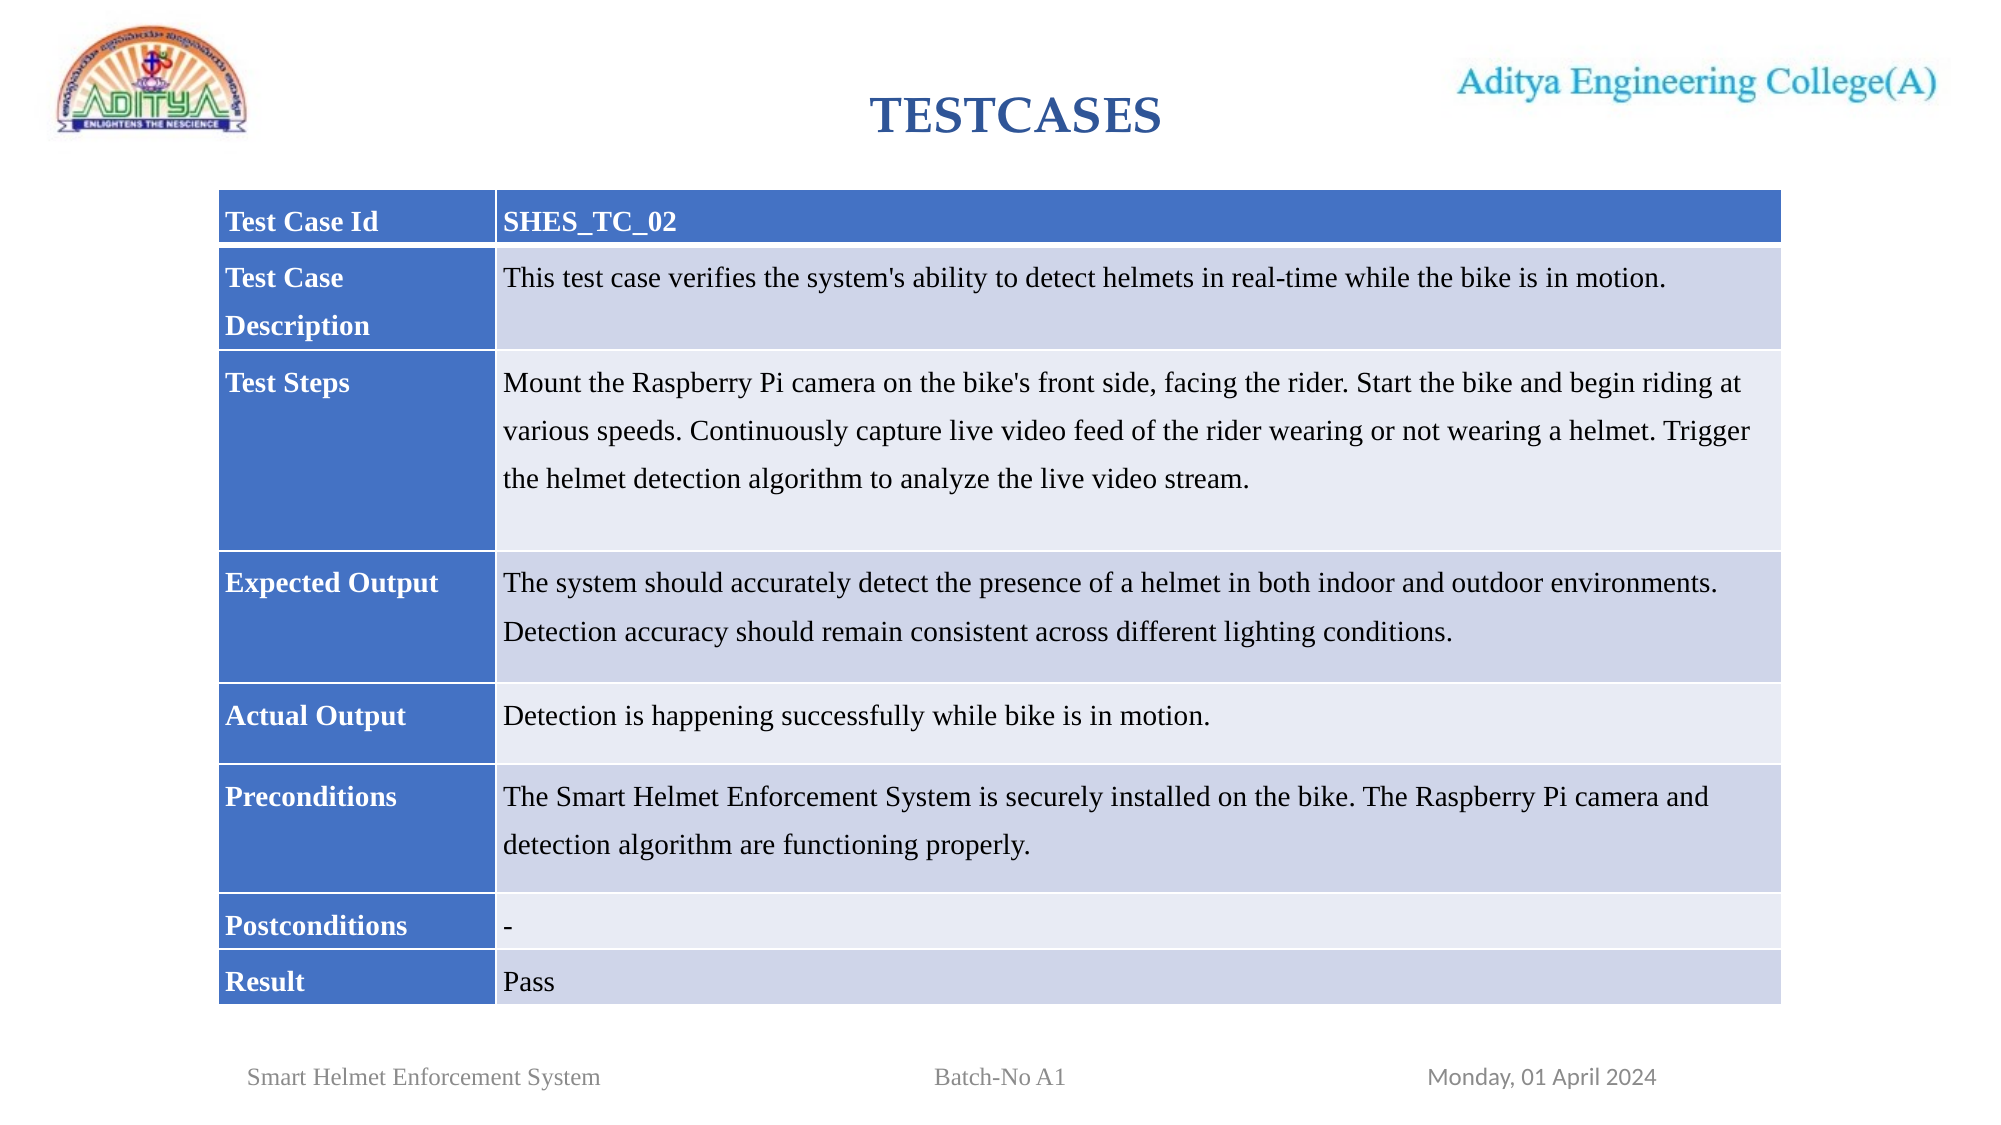

TESTCASES
| Test Case Id | SHES\_TC\_02 |
| --- | --- |
| Test Case Description | This test case verifies the system's ability to detect helmets in real-time while the bike is in motion. |
| Test Steps | Mount the Raspberry Pi camera on the bike's front side, facing the rider. Start the bike and begin riding at various speeds. Continuously capture live video feed of the rider wearing or not wearing a helmet. Trigger the helmet detection algorithm to analyze the live video stream. |
| Expected Output | The system should accurately detect the presence of a helmet in both indoor and outdoor environments. Detection accuracy should remain consistent across different lighting conditions. |
| Actual Output | Detection is happening successfully while bike is in motion. |
| Preconditions | The Smart Helmet Enforcement System is securely installed on the bike. The Raspberry Pi camera and detection algorithm are functioning properly. |
| Postconditions | - |
| Result | Pass |
36
Monday, 01 April 2024
Smart Helmet Enforcement System	                                      Batch-No A1